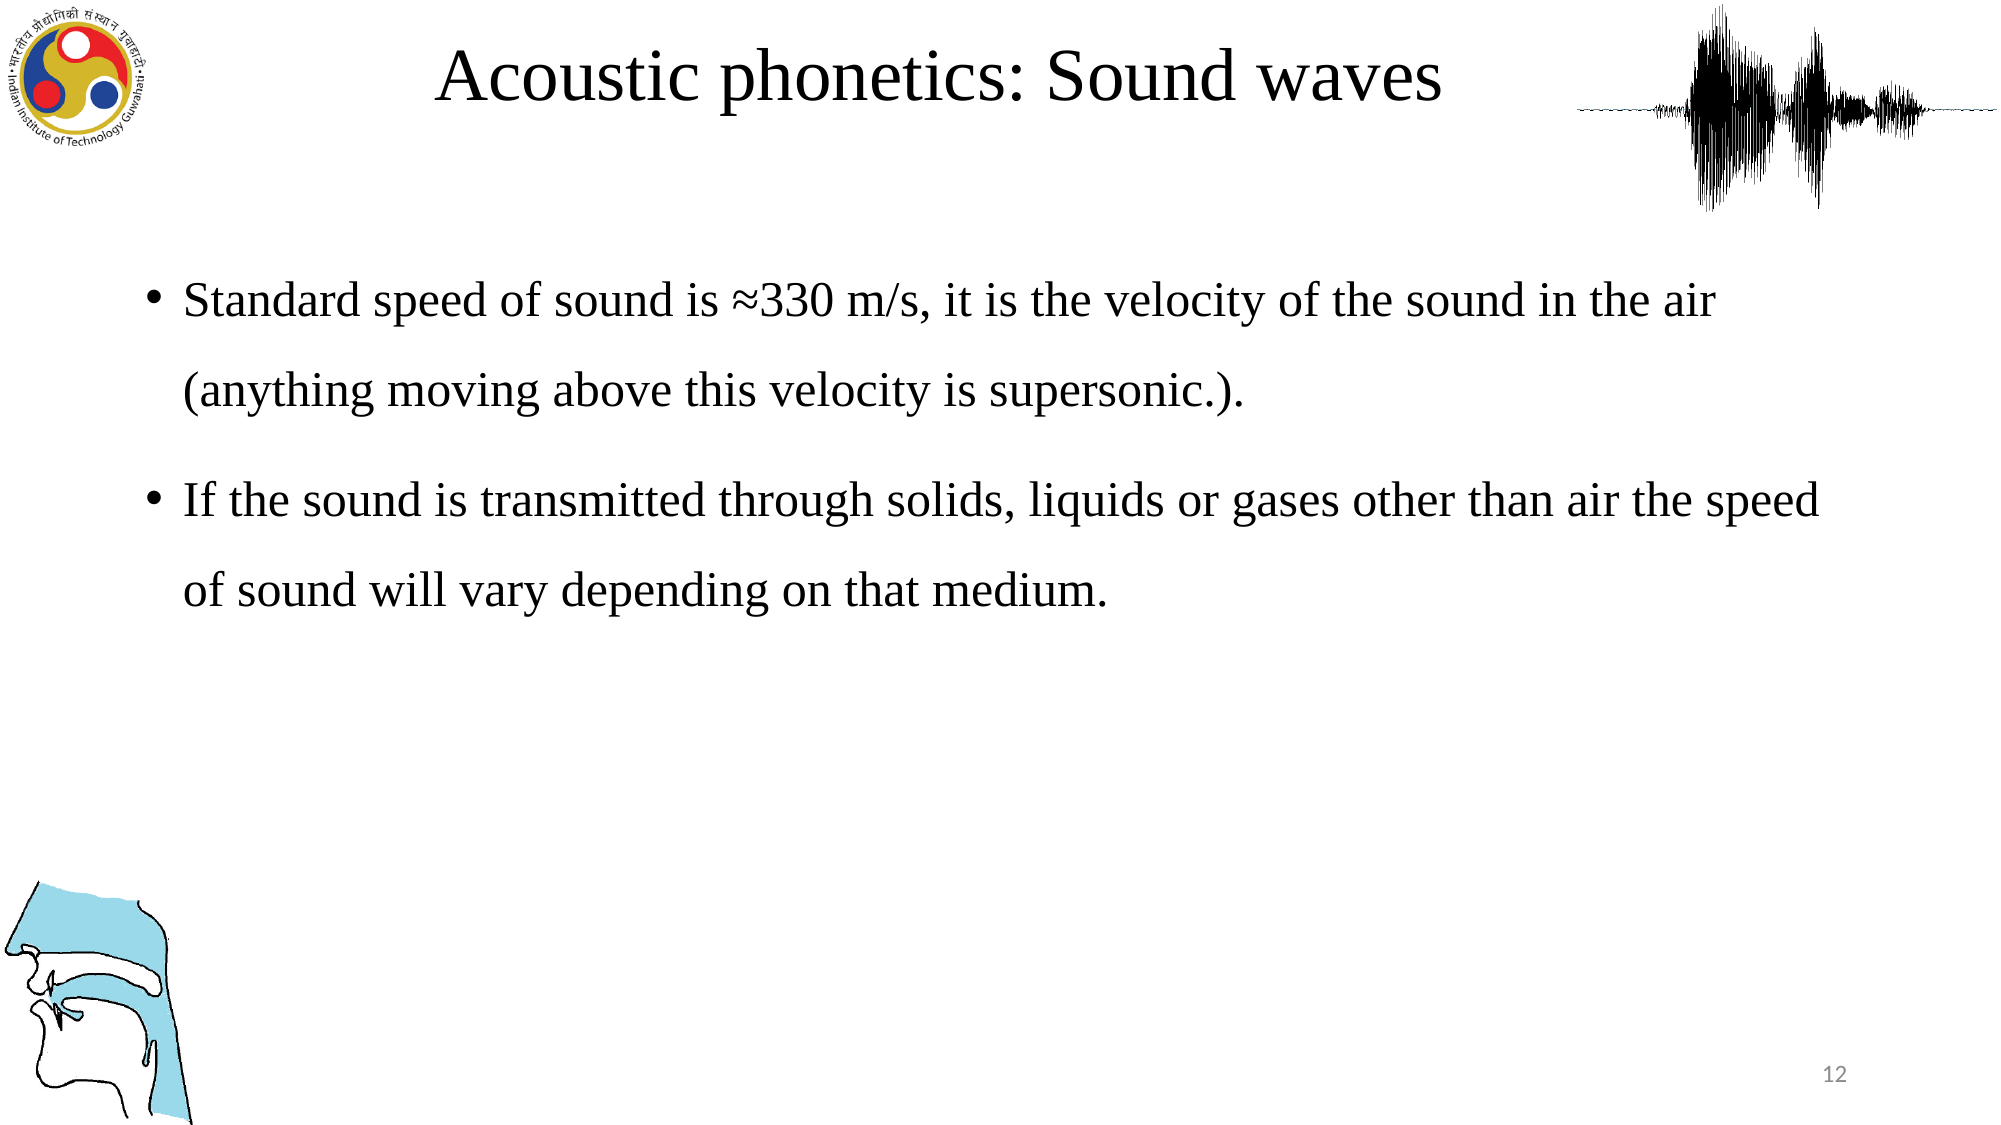

Acoustic phonetics: Sound waves
Standard speed of sound is ≈330 m/s, it is the velocity of the sound in the air (anything moving above this velocity is supersonic.).
If the sound is transmitted through solids, liquids or gases other than air the speed of sound will vary depending on that medium.
12